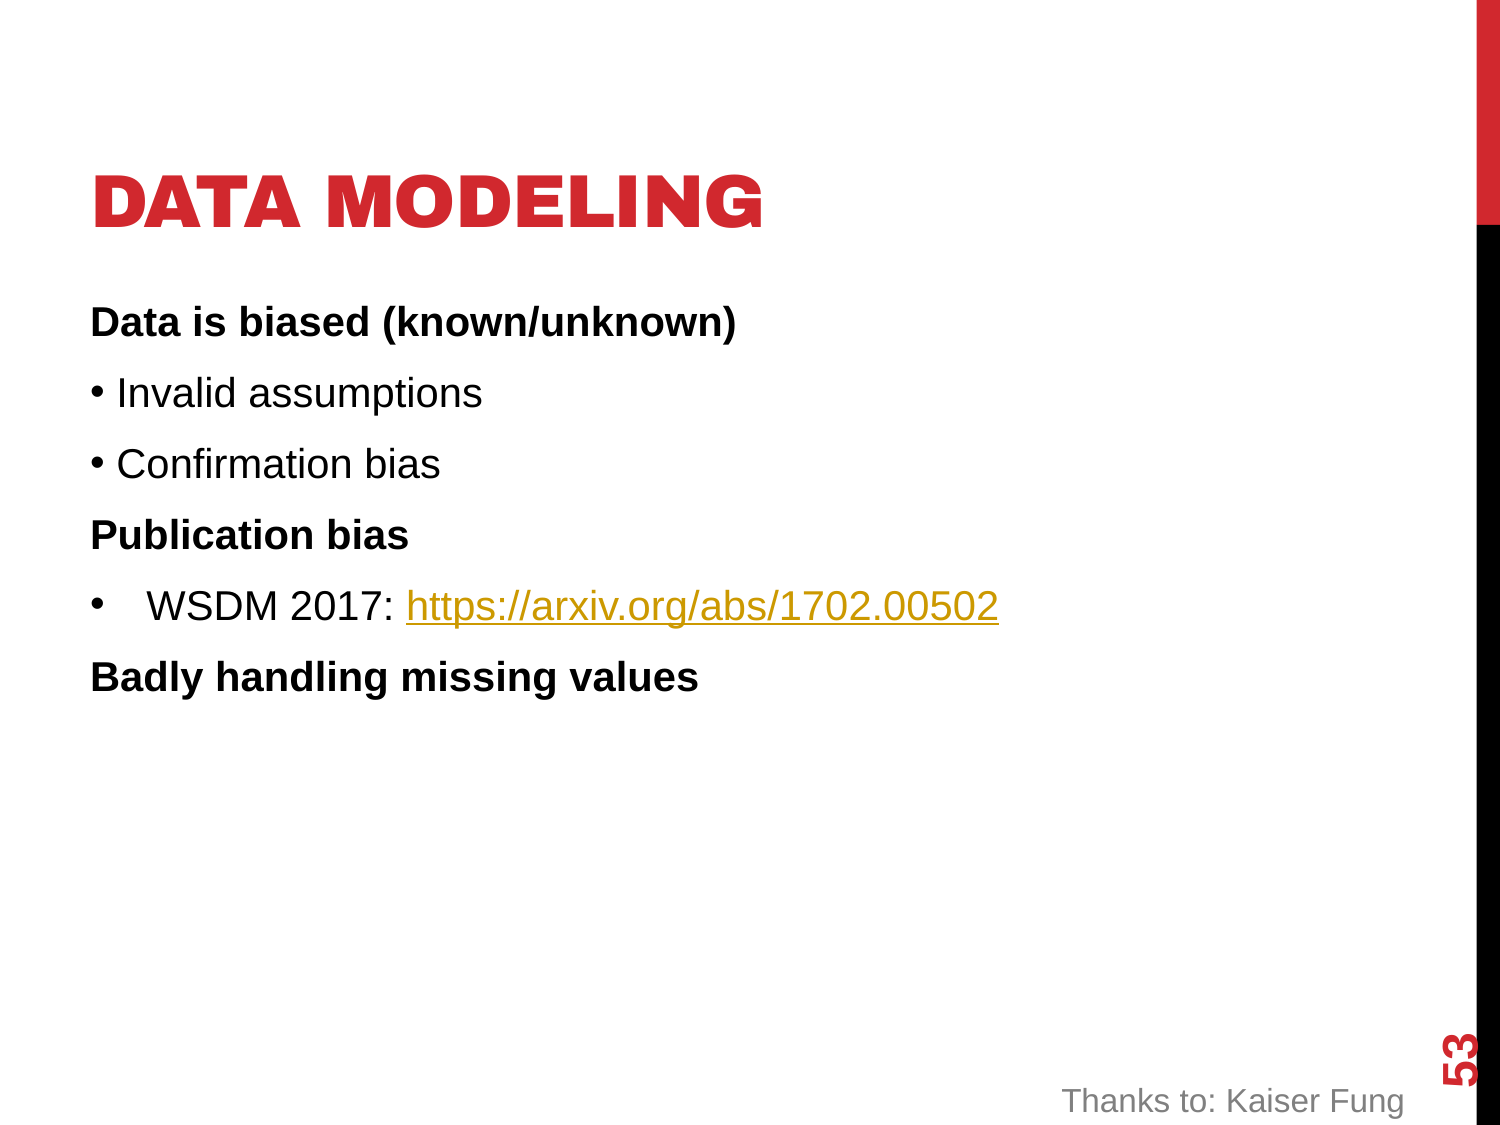

# Data Modeling
Data is biased (known/unknown)
Invalid assumptions
Confirmation bias
Publication bias
WSDM 2017: https://arxiv.org/abs/1702.00502
Badly handling missing values
53
Thanks to: Kaiser Fung